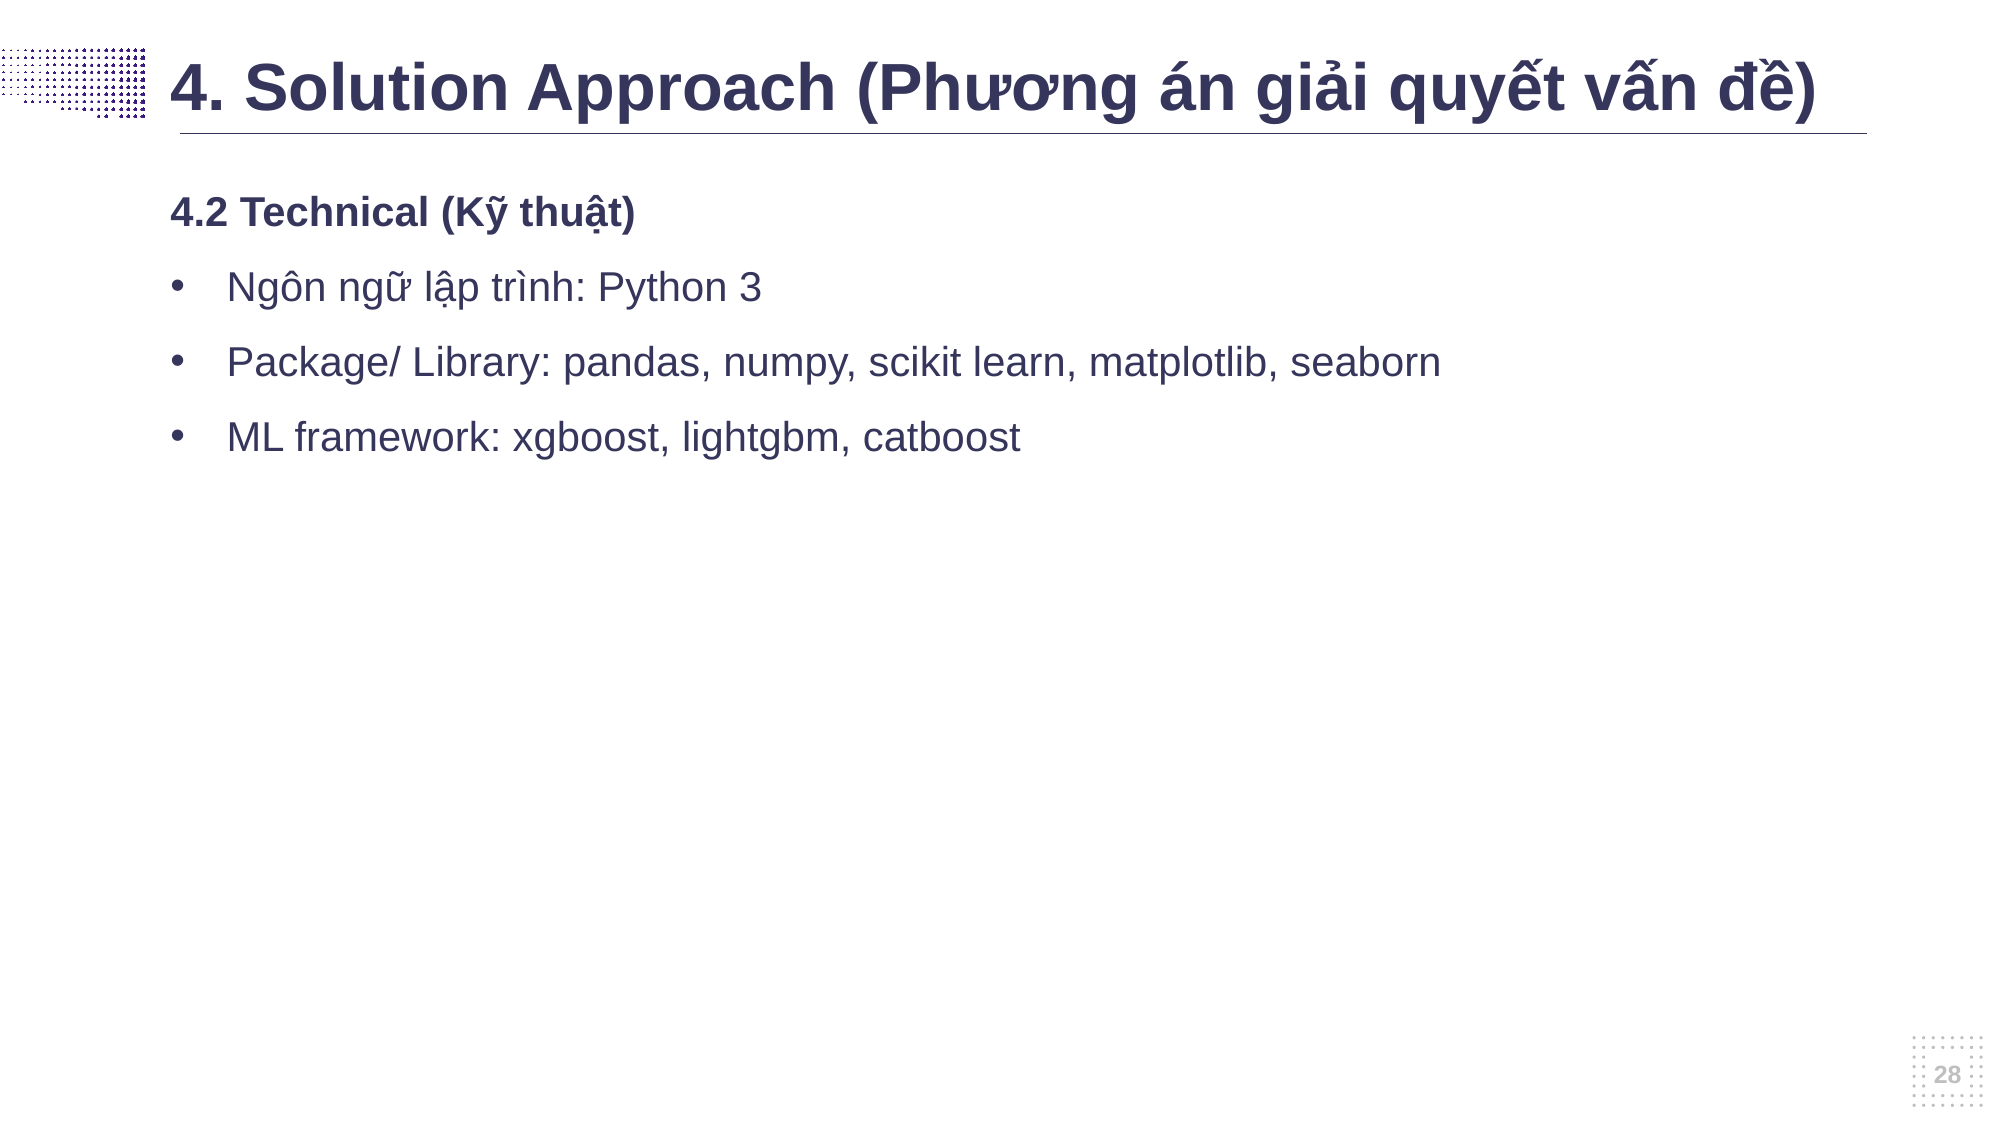

4. Solution Approach (Phương án giải quyết vấn đề)
4.2 Technical (Kỹ thuật)
Ngôn ngữ lập trình: Python 3
Package/ Library: pandas, numpy, scikit learn, matplotlib, seaborn
ML framework: xgboost, lightgbm, catboost
28